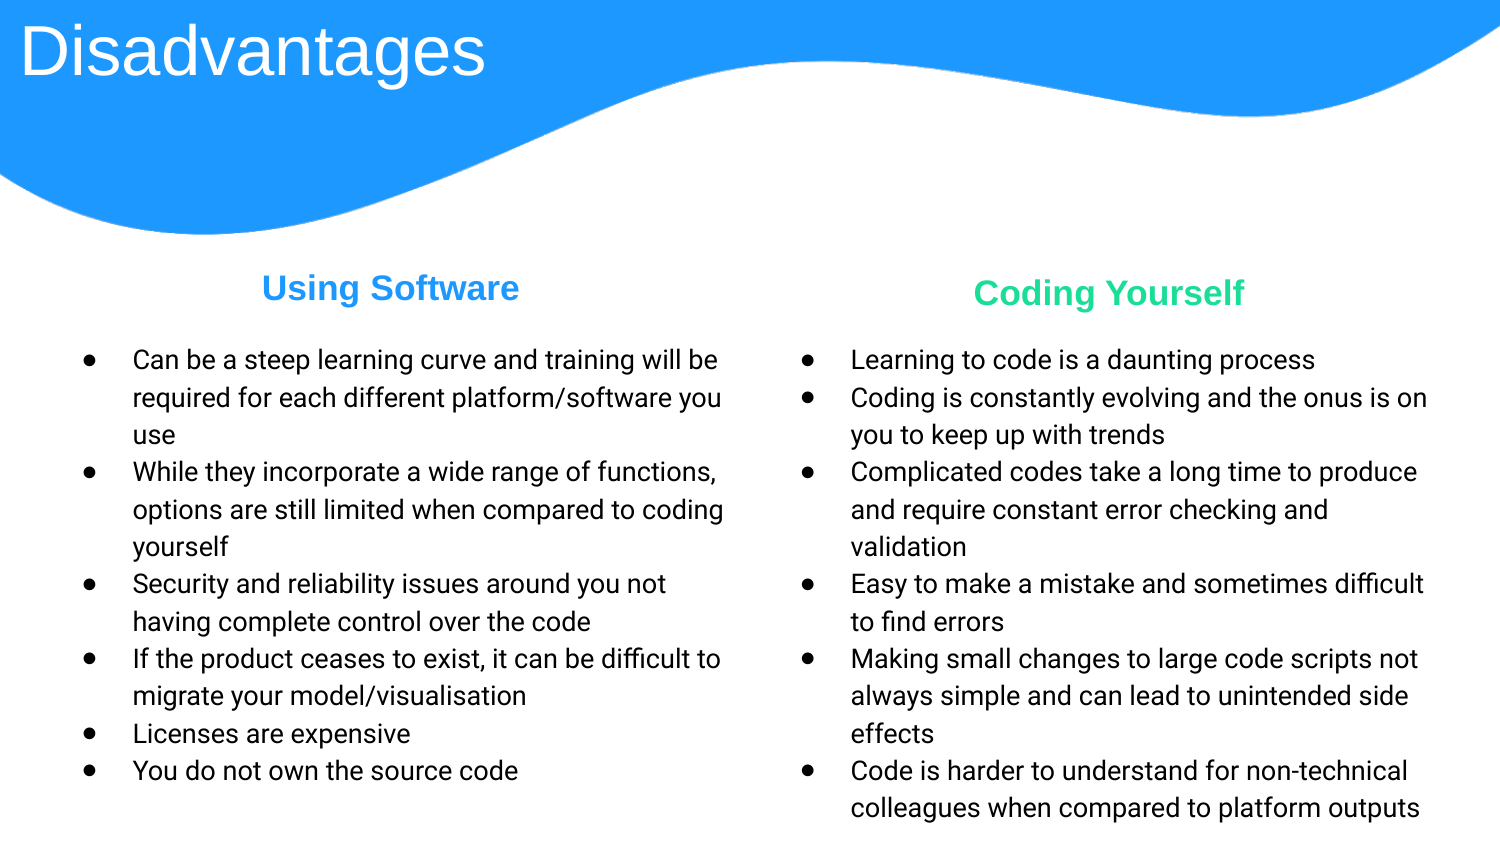

Disadvantages
Using Software
Coding Yourself
Can be a steep learning curve and training will be required for each different platform/software you use
While they incorporate a wide range of functions, options are still limited when compared to coding yourself
Security and reliability issues around you not having complete control over the code
If the product ceases to exist, it can be difficult to migrate your model/visualisation
Licenses are expensive
You do not own the source code
Learning to code is a daunting process
Coding is constantly evolving and the onus is on you to keep up with trends
Complicated codes take a long time to produce and require constant error checking and validation
Easy to make a mistake and sometimes difficult to find errors
Making small changes to large code scripts not always simple and can lead to unintended side effects
Code is harder to understand for non-technical colleagues when compared to platform outputs